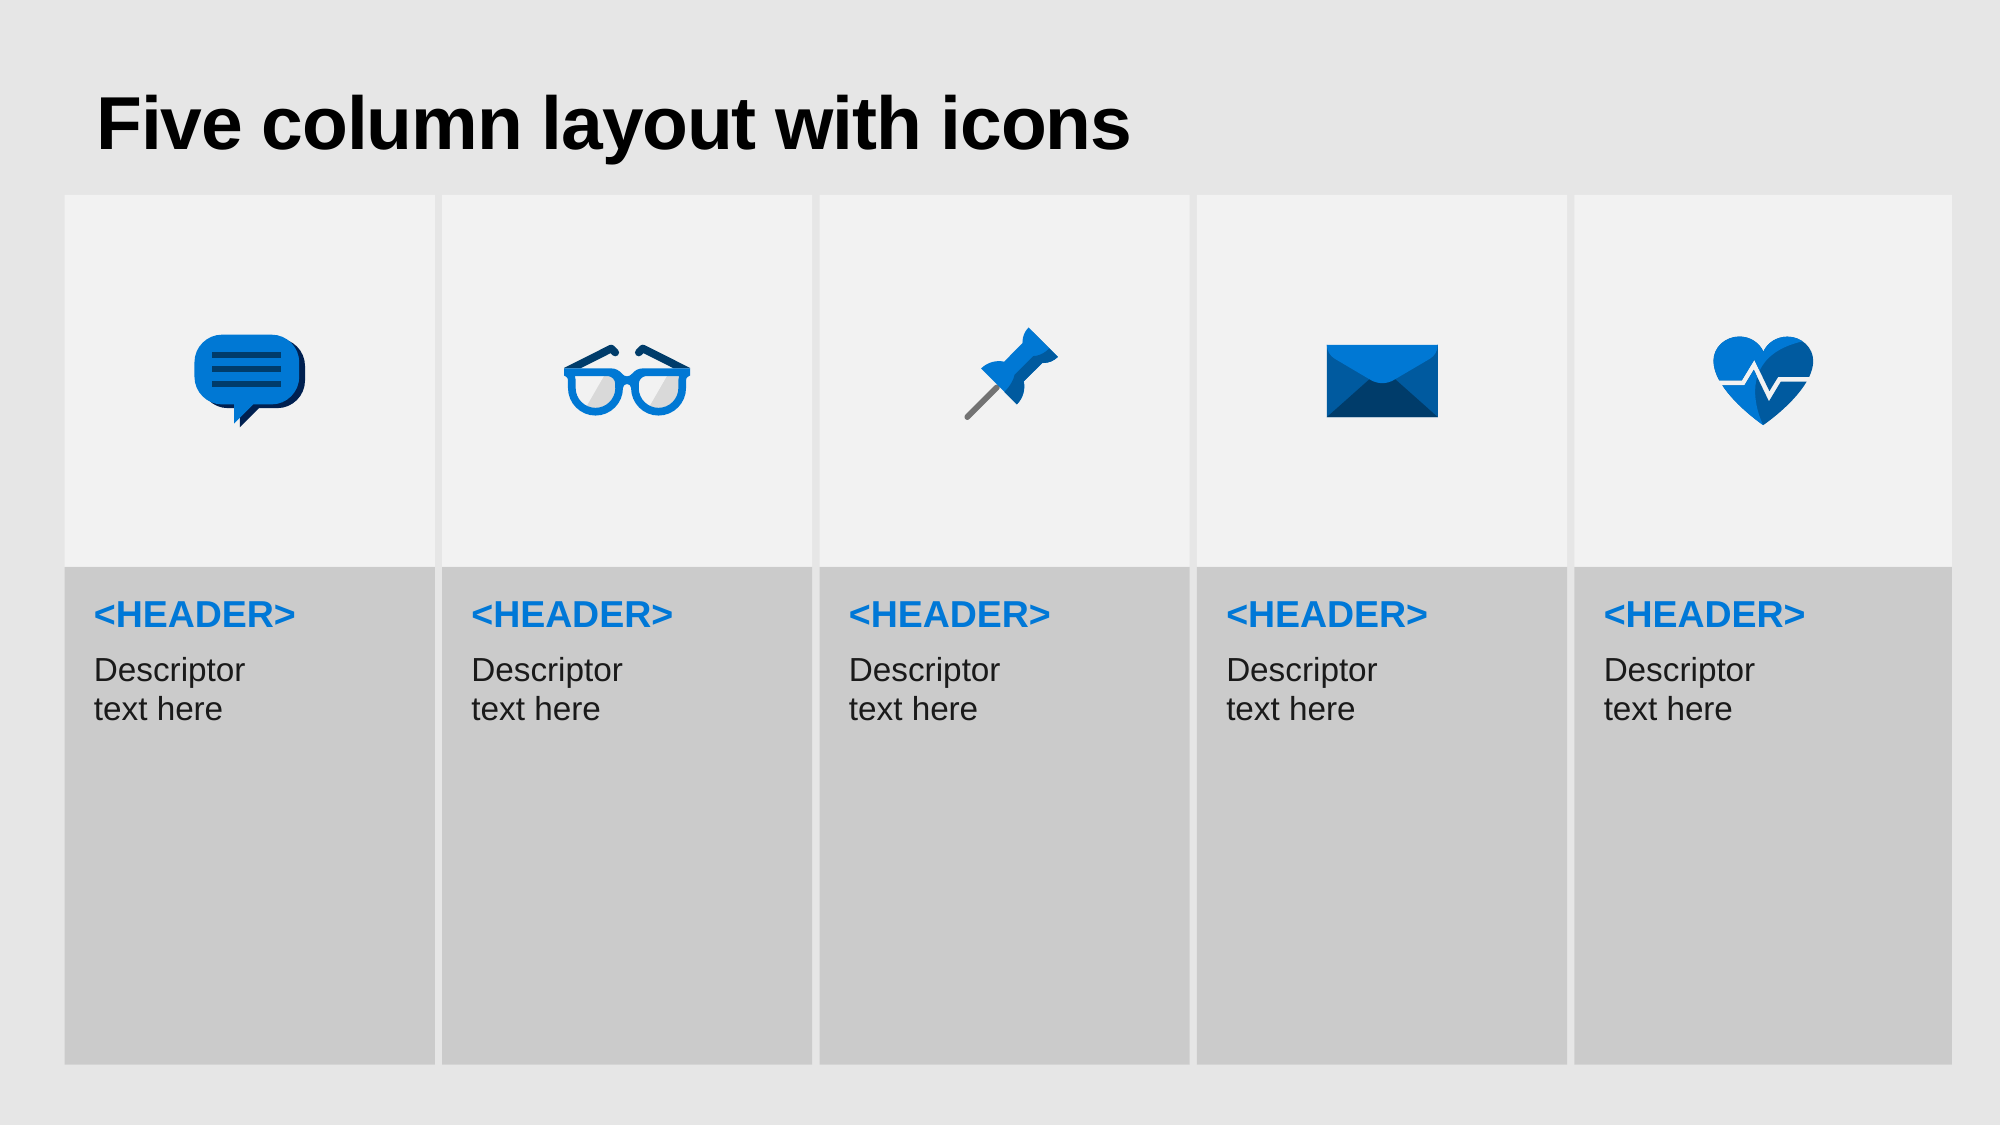

# Five column layout with icons

<HEADER>
Descriptor
text here
<HEADER>
Descriptor
text here
<HEADER>
Descriptor
text here
<HEADER>
Descriptor
text here
<HEADER>
Descriptor
text here